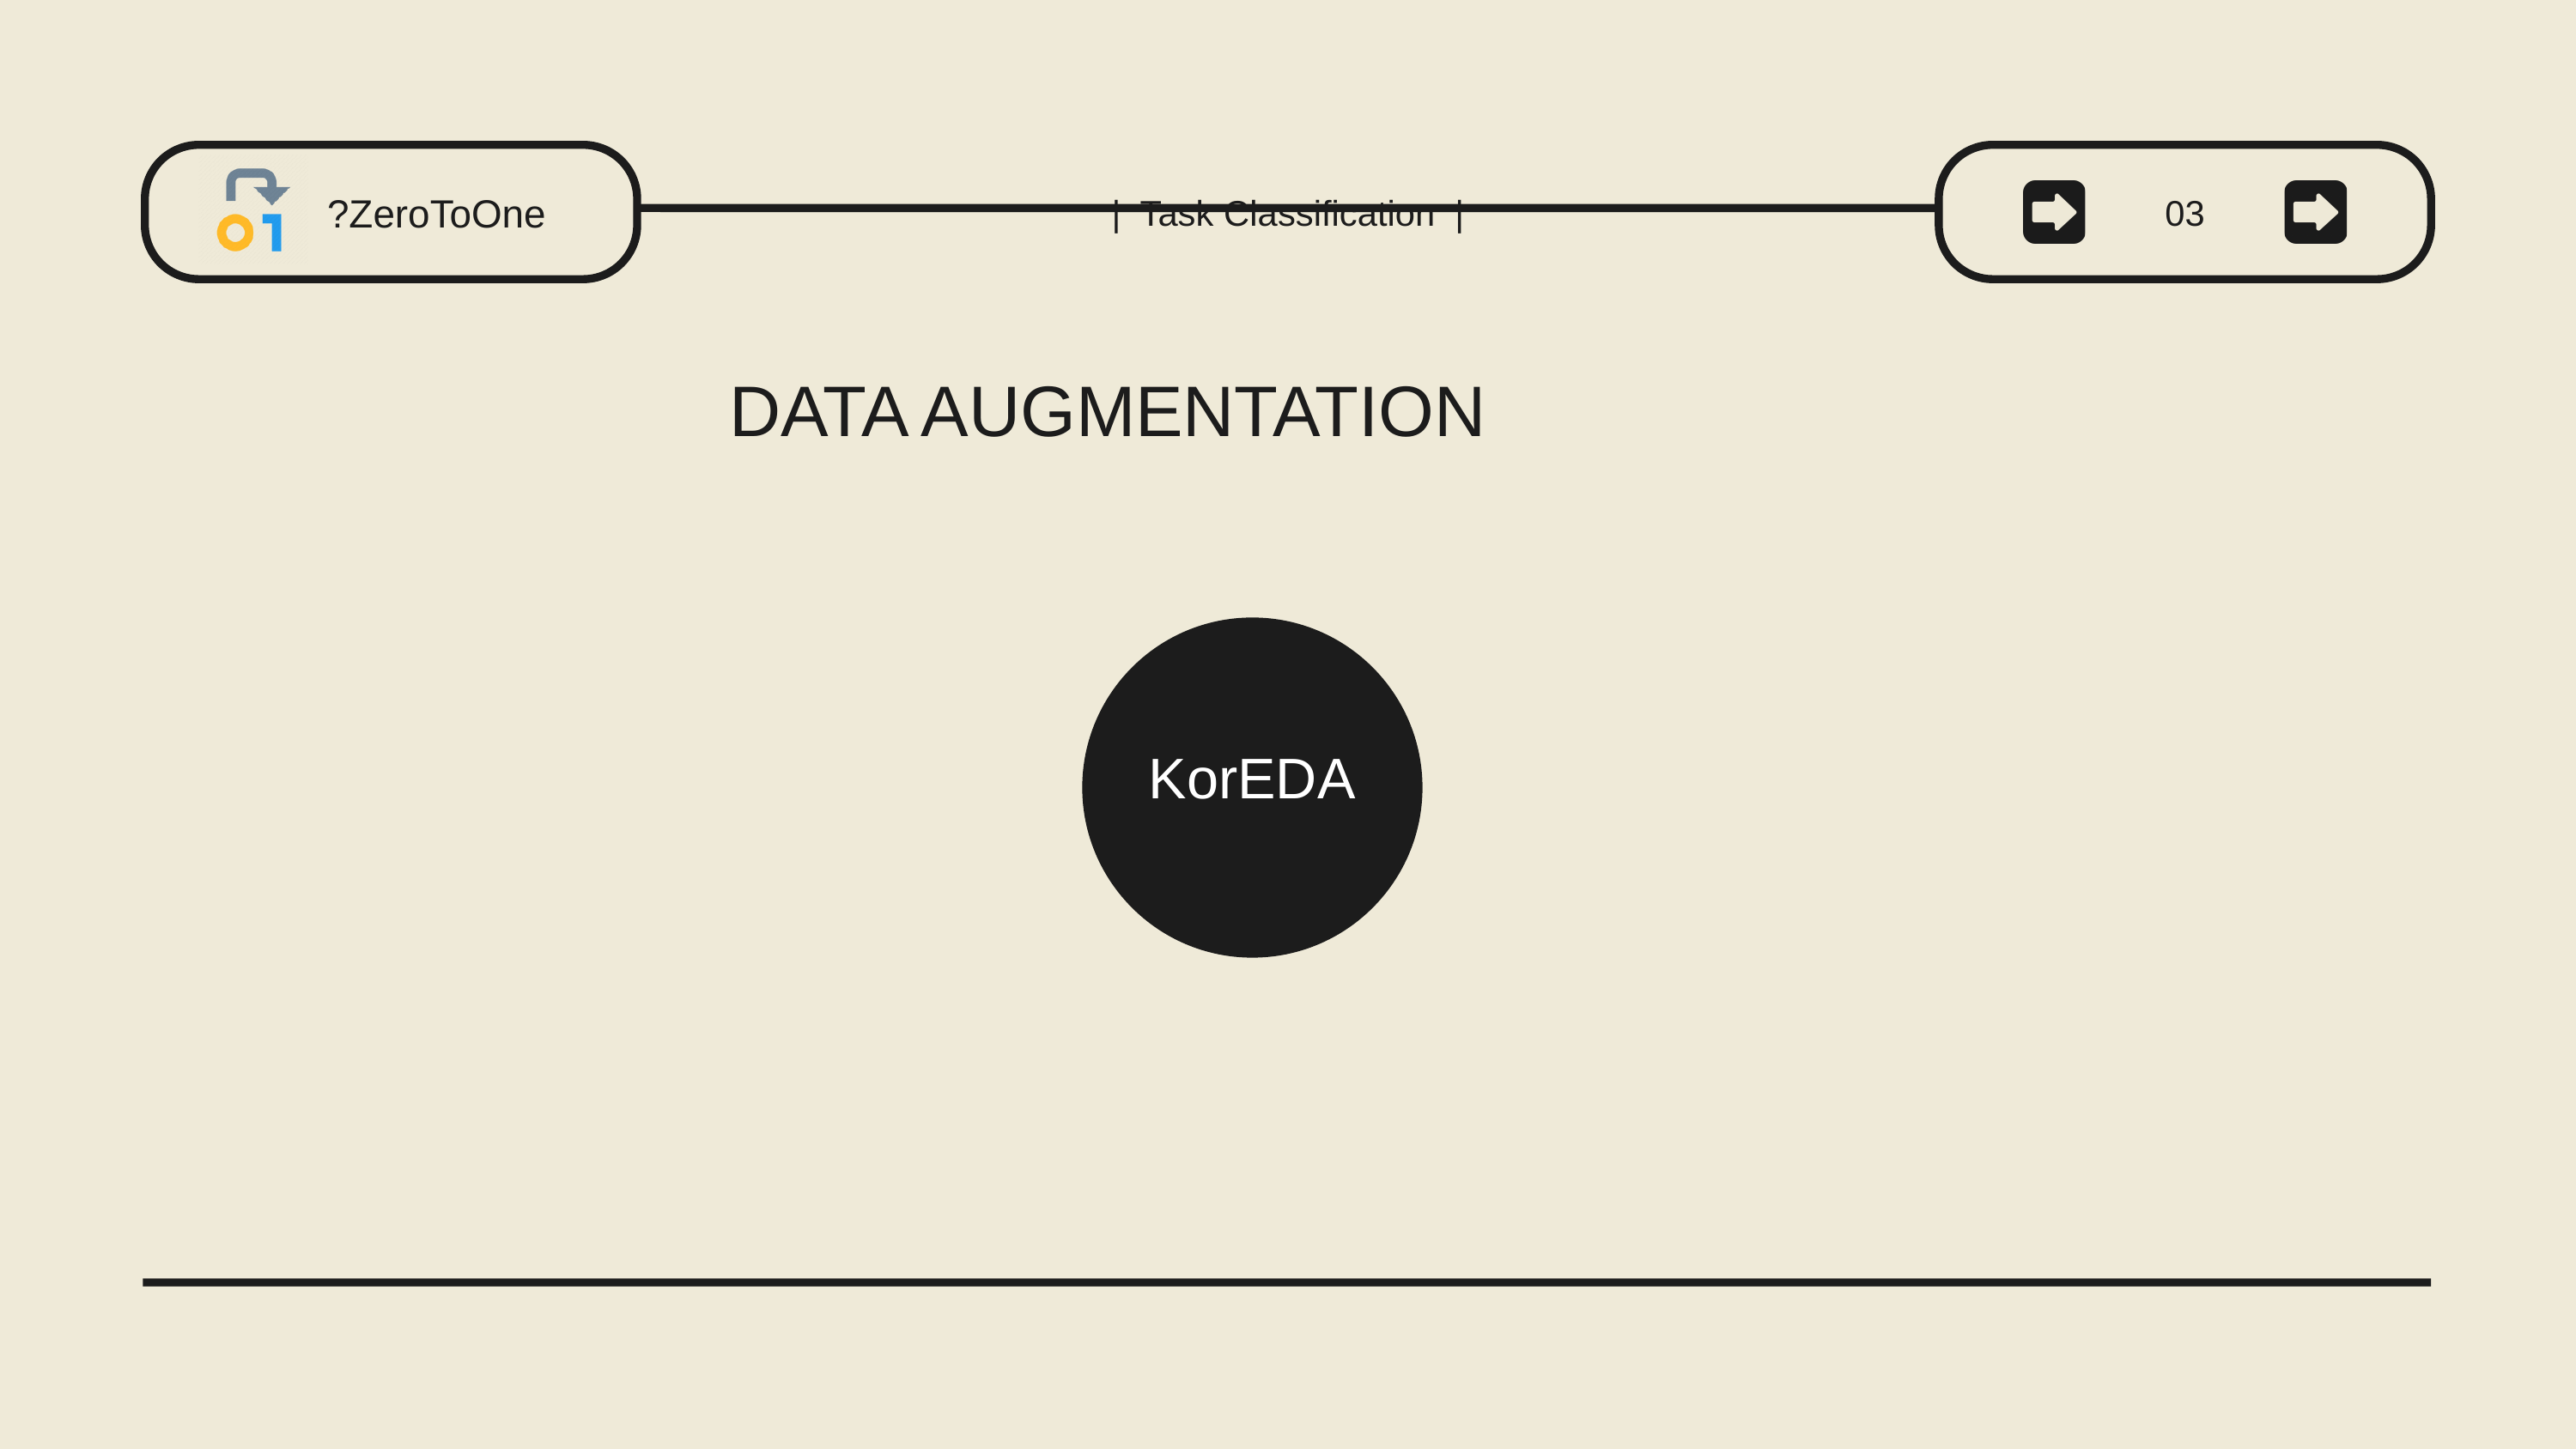

?ZeroToOne
|  Task Classification  |
08
03

DATA AUGMENTATION

KorEDA